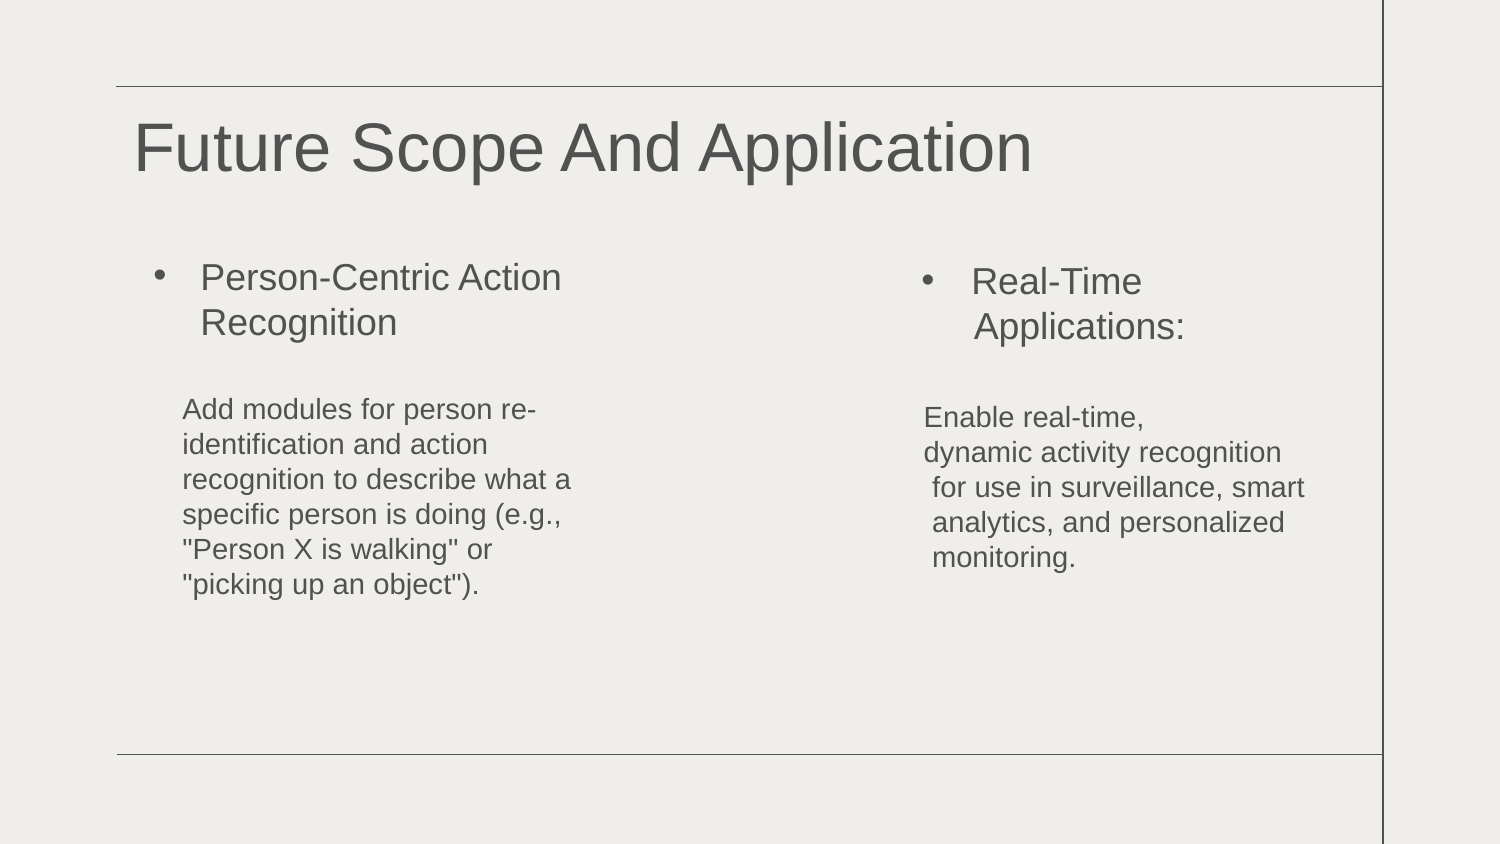

# Future Scope And Application
Real-Time
     Applications:
Person-Centric Action   Recognition
Add modules for person re-identification and action recognition to describe what a specific person is doing (e.g., "Person X is walking" or "picking up an object").
Enable real-time,
dynamic activity recognition
 for use in surveillance, smart
 analytics, and personalized
 monitoring.